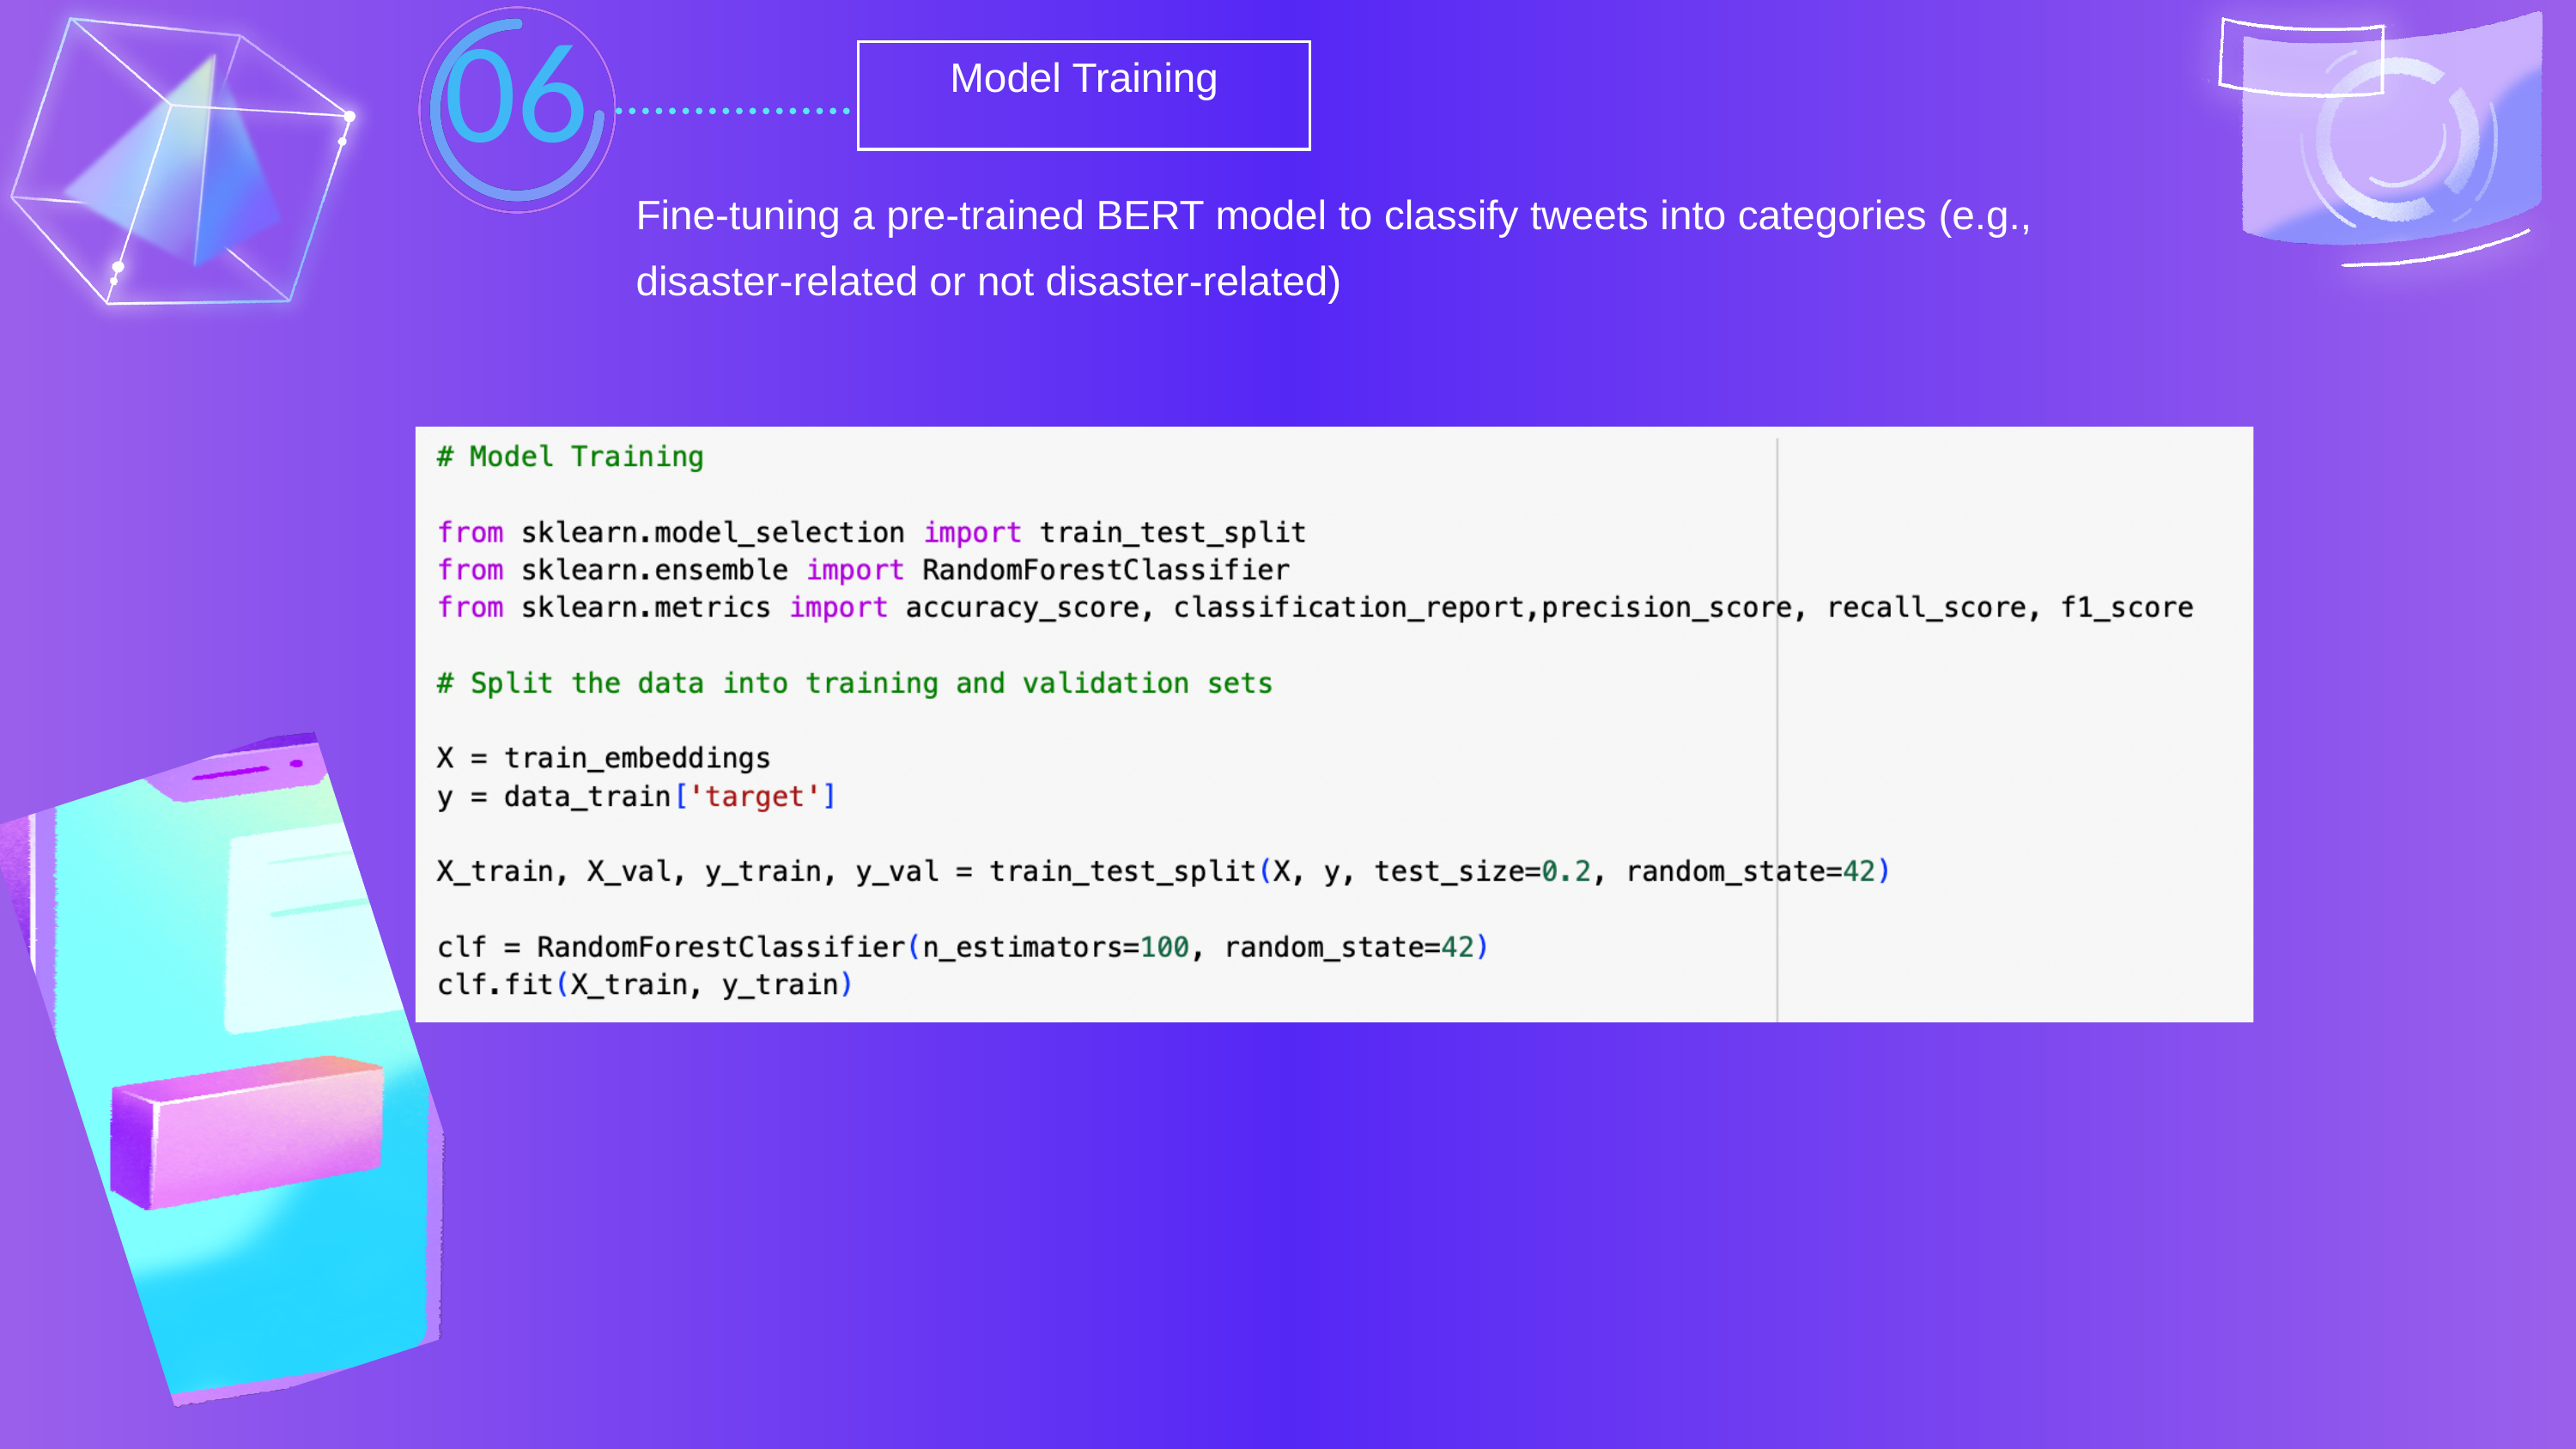

Model Training
06

Fine-tuning a pre-trained BERT model to classify tweets into categories (e.g., disaster-related or not disaster-related)